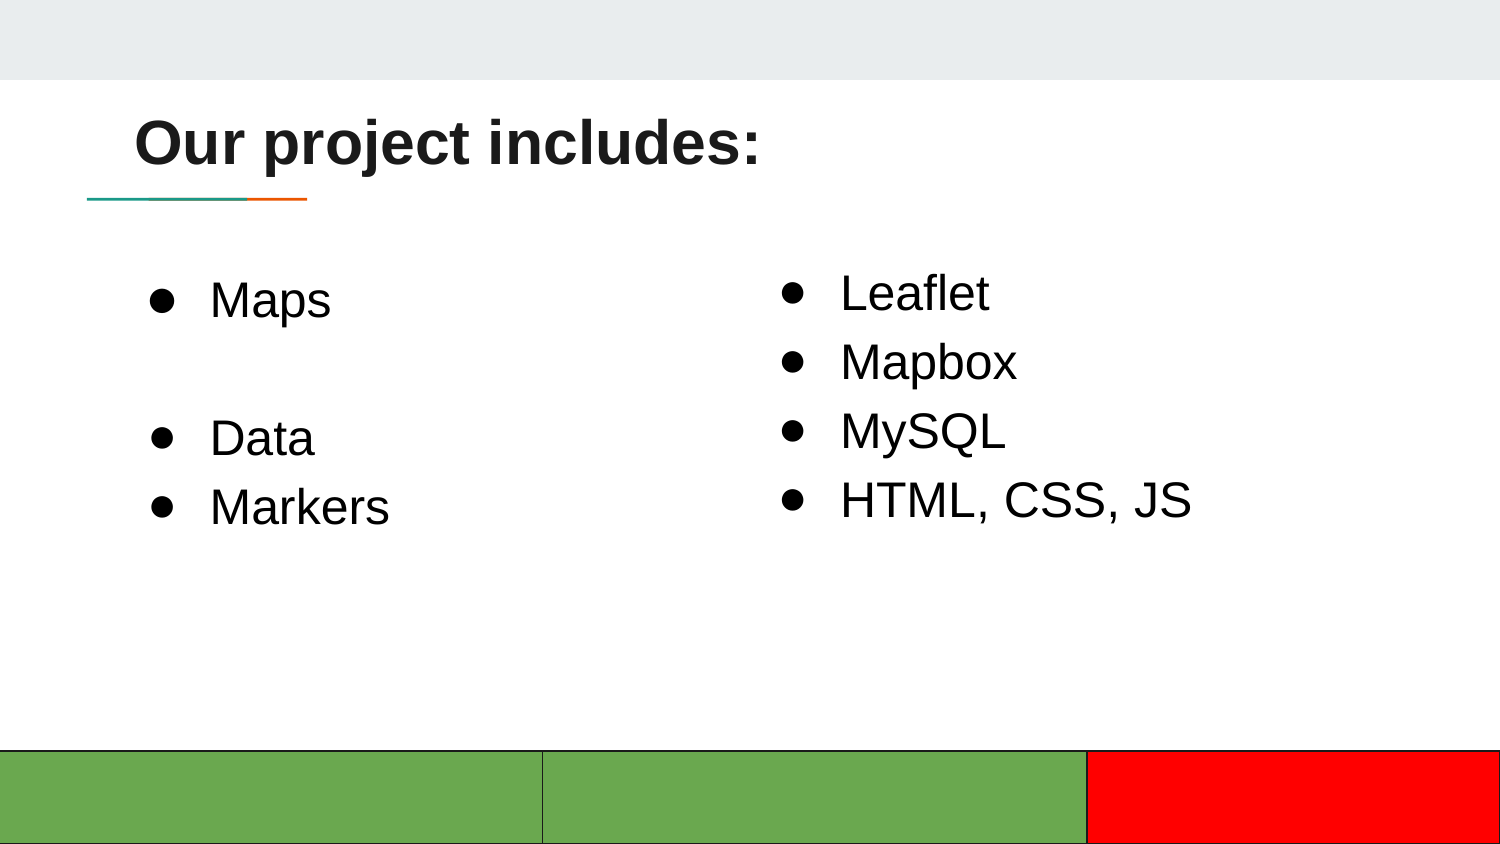

# Our project includes:
Leaflet
Mapbox
MySQL
HTML, CSS, JS
Maps
Data
Markers